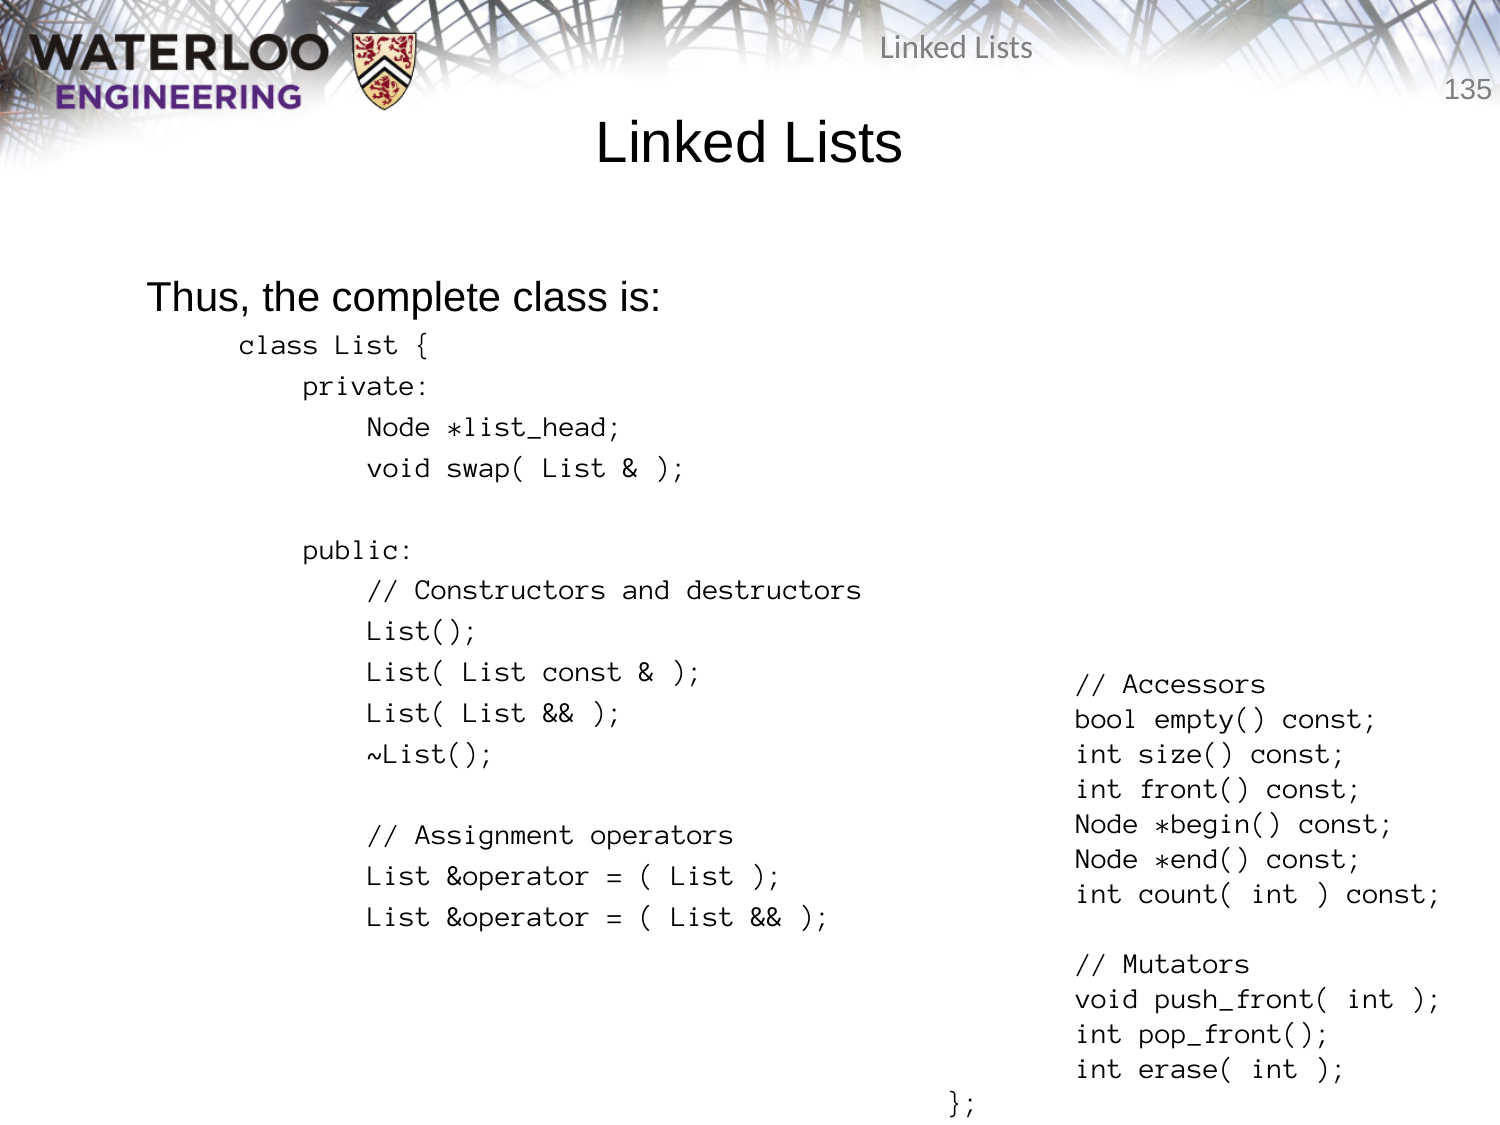

# Linked Lists
	Thus, the complete class is:
class List {
    private:
        Node *list_head;
        void swap( List & );

    public:
        // Constructors and destructors
        List();
        List( List const & );
        List( List && );
        ~List();

        // Assignment operators
        List &operator = ( List );
        List &operator = ( List && );

        // Accessors
        bool empty() const;
        int size() const;
        int front() const;
        Node *begin() const;
        Node *end() const;
        int count( int ) const;

        // Mutators
        void push_front( int );
        int pop_front();
        int erase( int );
};